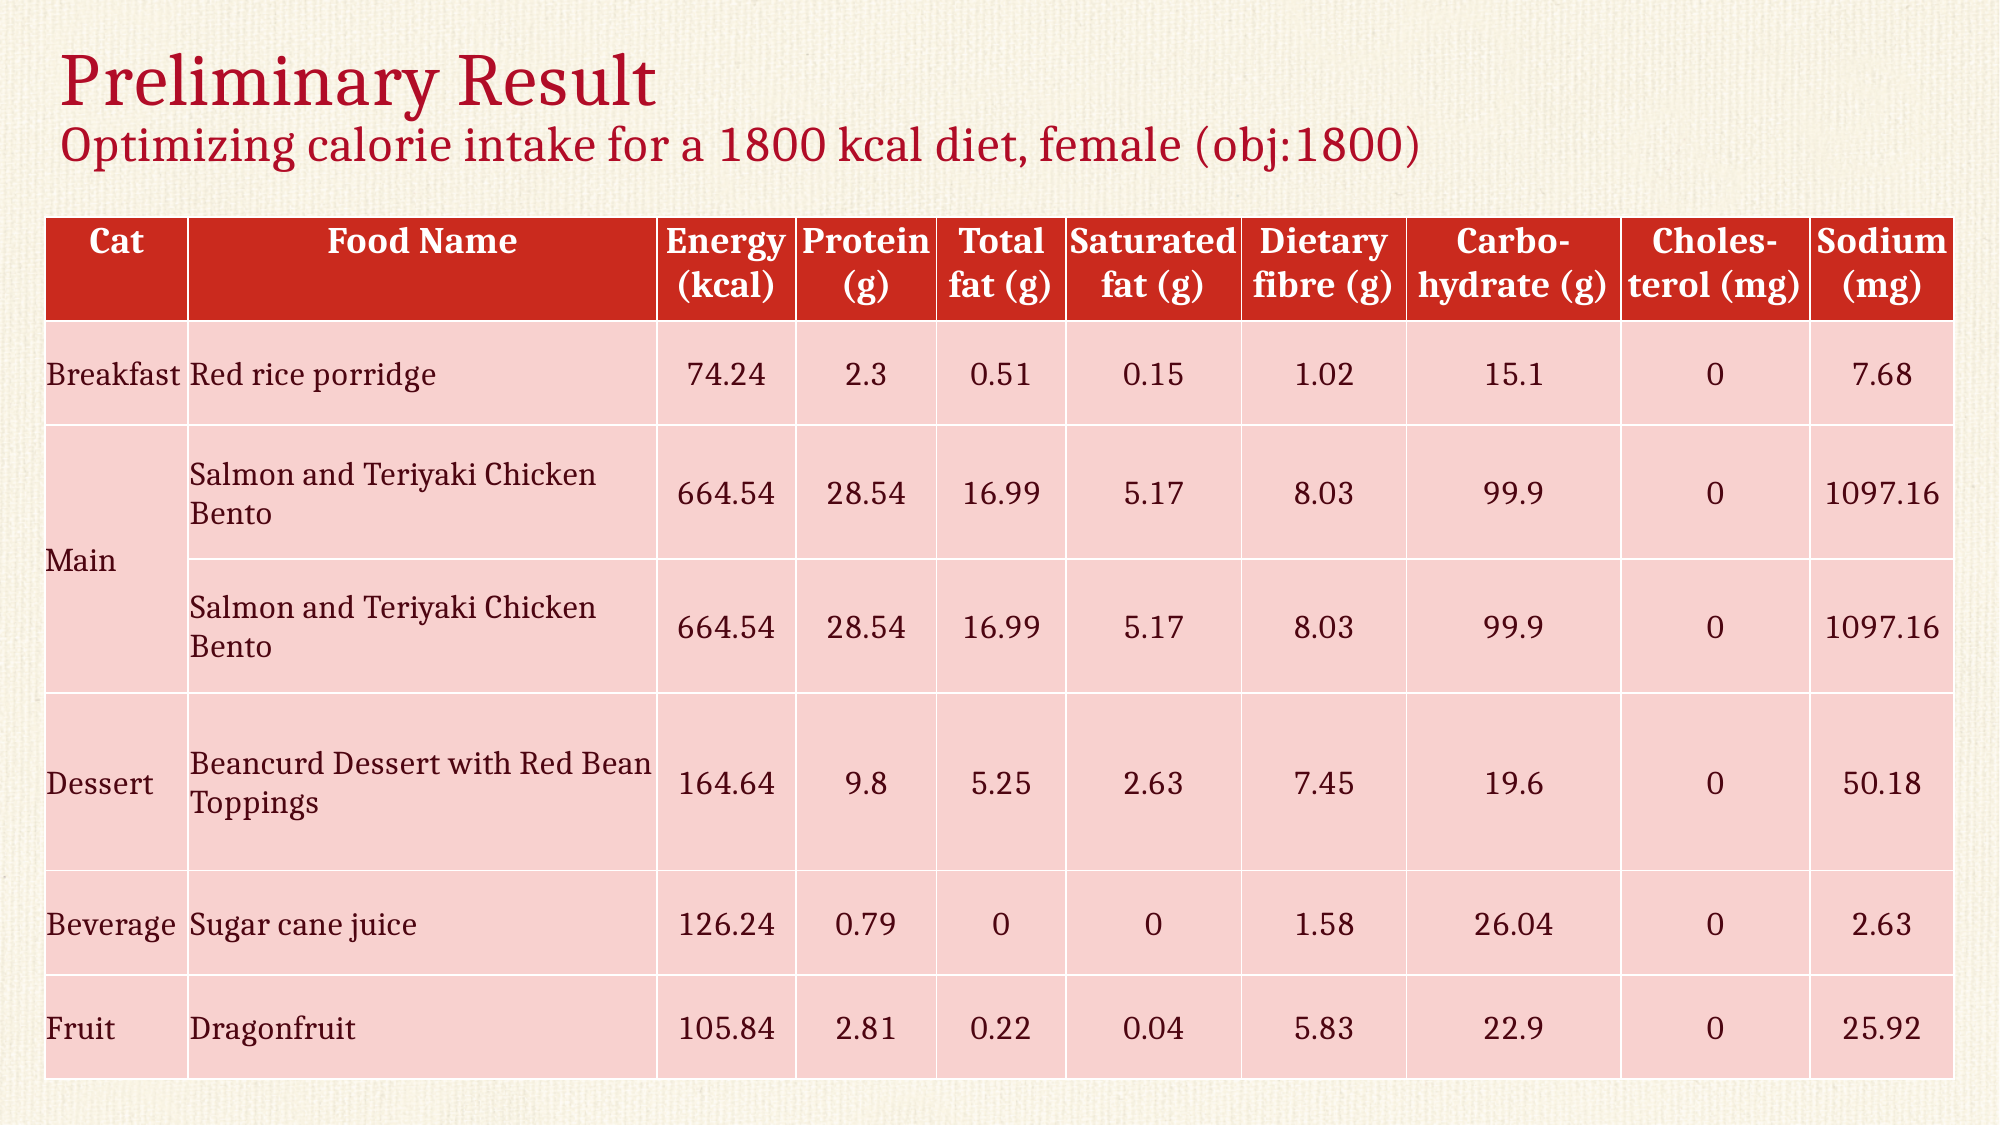

Preliminary Result
Optimizing calorie intake for a 1800 kcal diet, female (obj:1800)
| Cat | Food Name | Energy (kcal) | Protein (g) | Total fat (g) | Saturated fat (g) | Dietary fibre (g) | Carbo-hydrate (g) | Choles-terol (mg) | Sodium (mg) |
| --- | --- | --- | --- | --- | --- | --- | --- | --- | --- |
| Breakfast | Red rice porridge | 74.24 | 2.3 | 0.51 | 0.15 | 1.02 | 15.1 | 0 | 7.68 |
| Main | Salmon and Teriyaki Chicken Bento | 664.54 | 28.54 | 16.99 | 5.17 | 8.03 | 99.9 | 0 | 1097.16 |
|  | Salmon and Teriyaki Chicken Bento | 664.54 | 28.54 | 16.99 | 5.17 | 8.03 | 99.9 | 0 | 1097.16 |
| Dessert | Beancurd Dessert with Red Bean Toppings | 164.64 | 9.8 | 5.25 | 2.63 | 7.45 | 19.6 | 0 | 50.18 |
| Beverage | Sugar cane juice | 126.24 | 0.79 | 0 | 0 | 1.58 | 26.04 | 0 | 2.63 |
| Fruit | Dragonfruit | 105.84 | 2.81 | 0.22 | 0.04 | 5.83 | 22.9 | 0 | 25.92 |